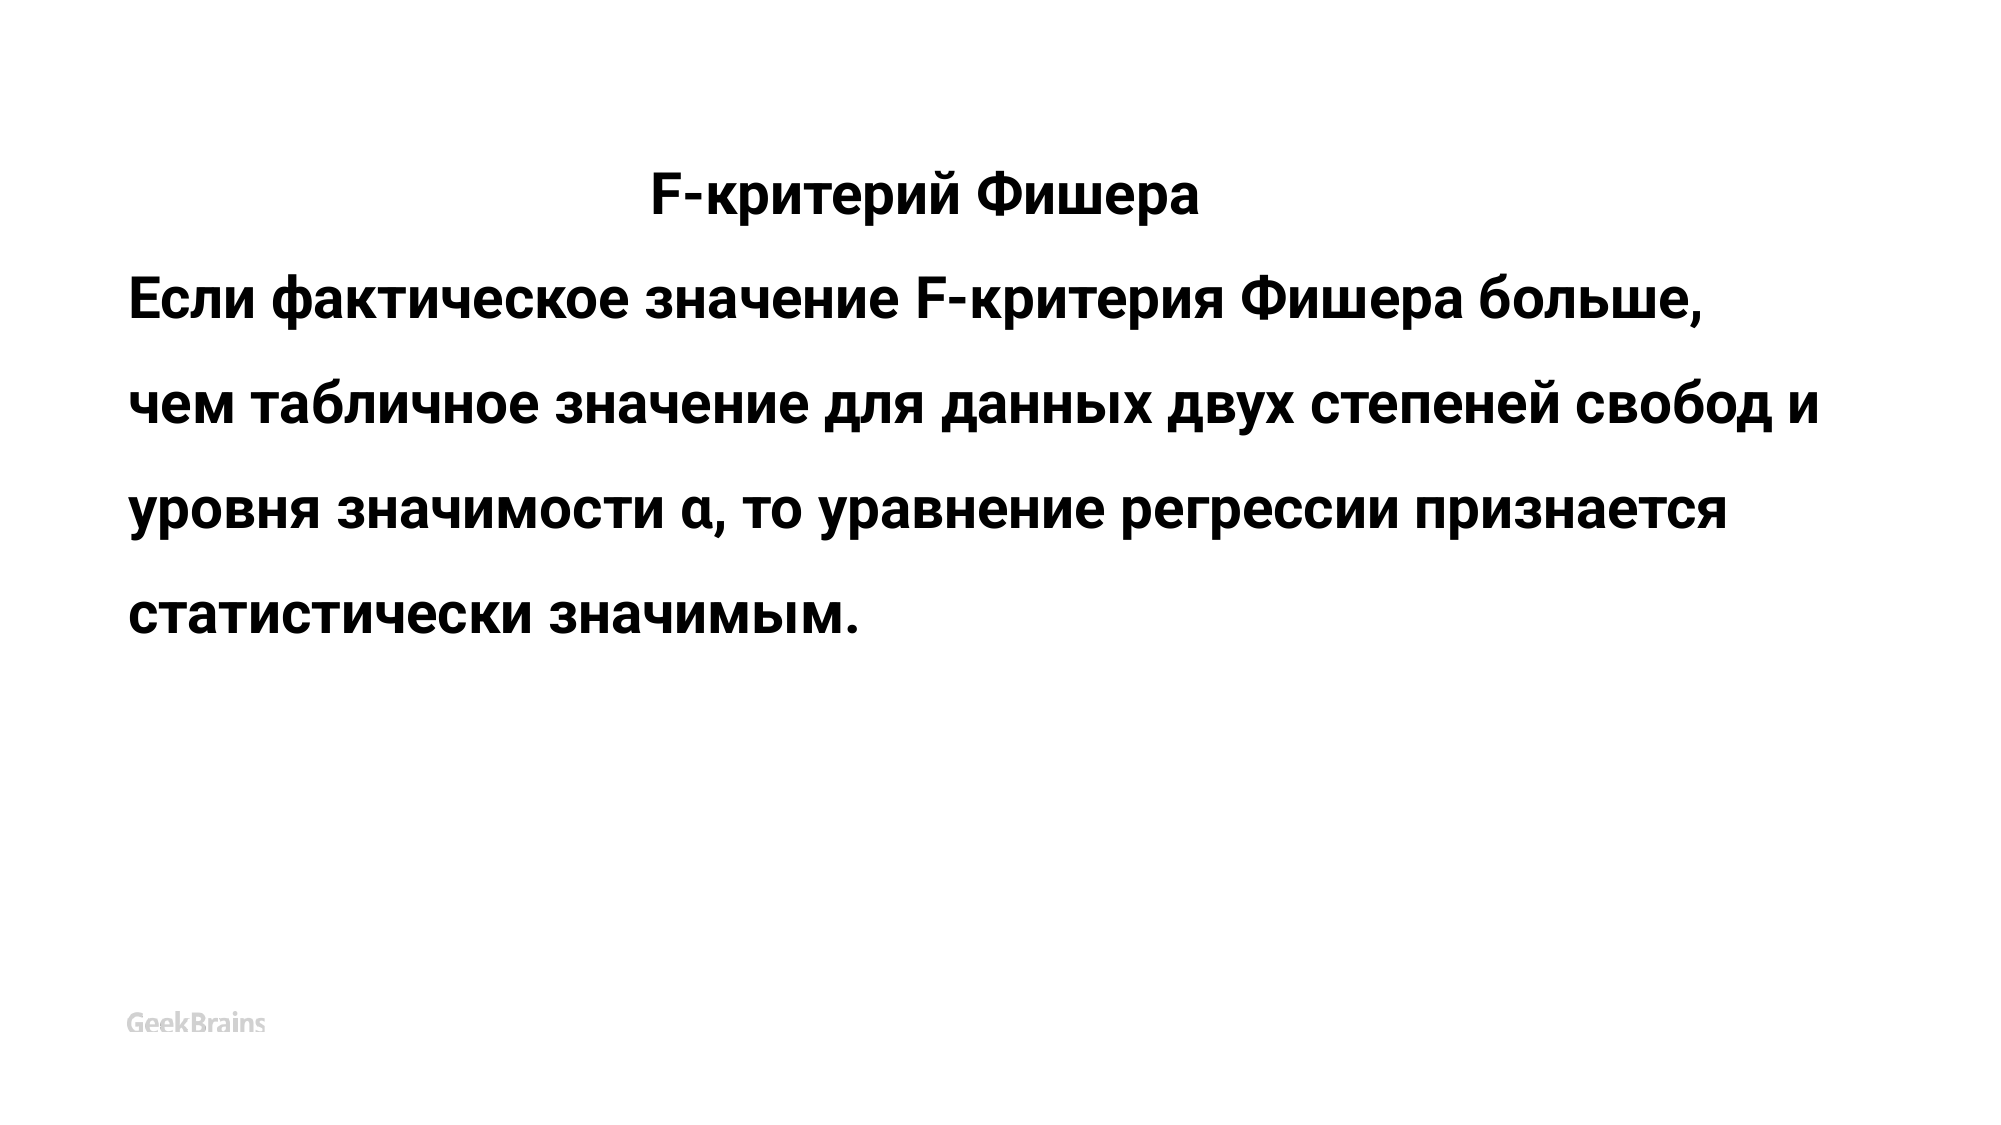

# F-критерий Фишера Если фактическое значение F-критерия Фишера больше, чем табличное значение для данных двух степеней свобод и уровня значимости α, то уравнение регрессии признается статистически значимым.